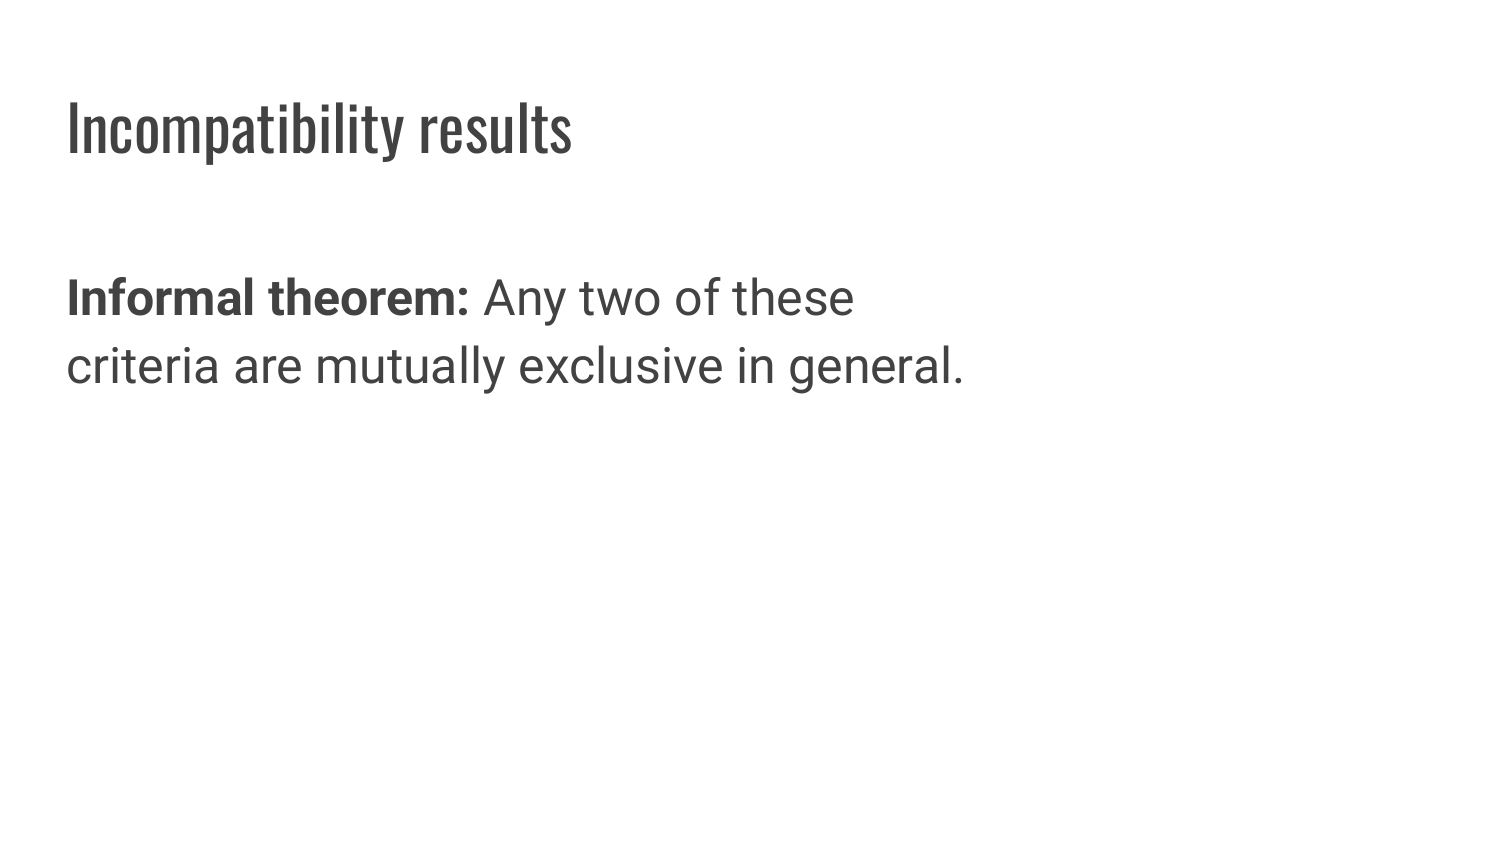

# Incompatibility results
Informal theorem: Any two of these criteria are mutually exclusive in general.